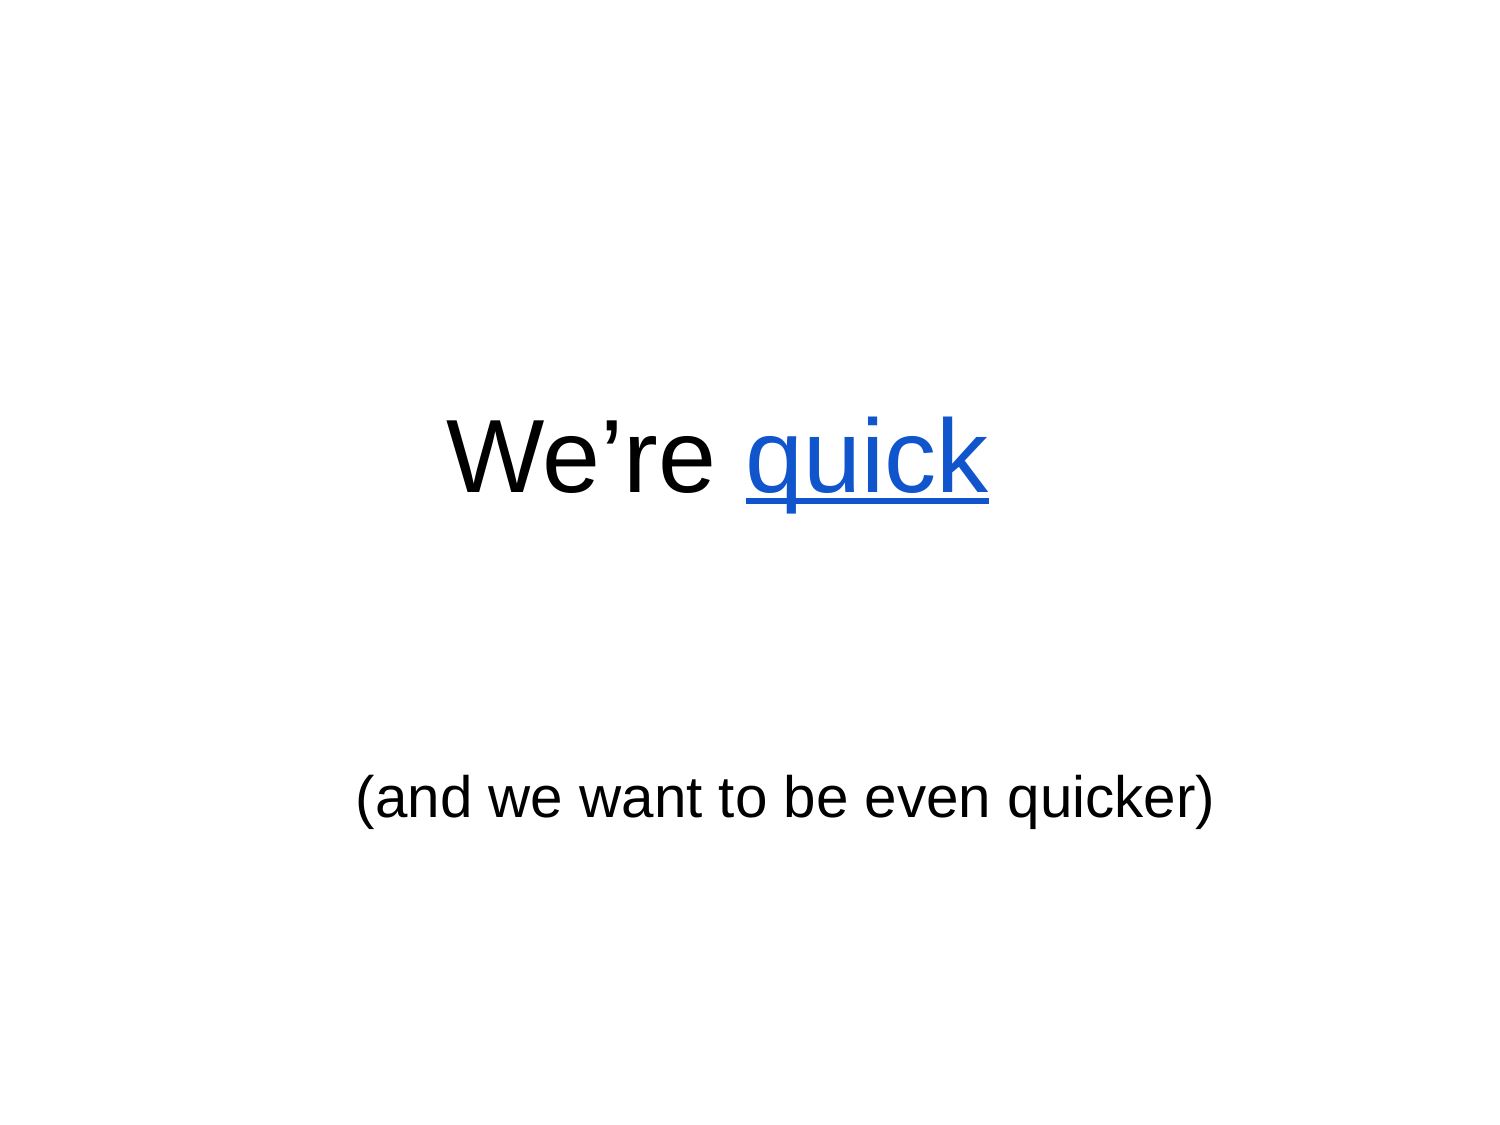

# Het is sneller!
We’re quick
(and we want to be even quicker)